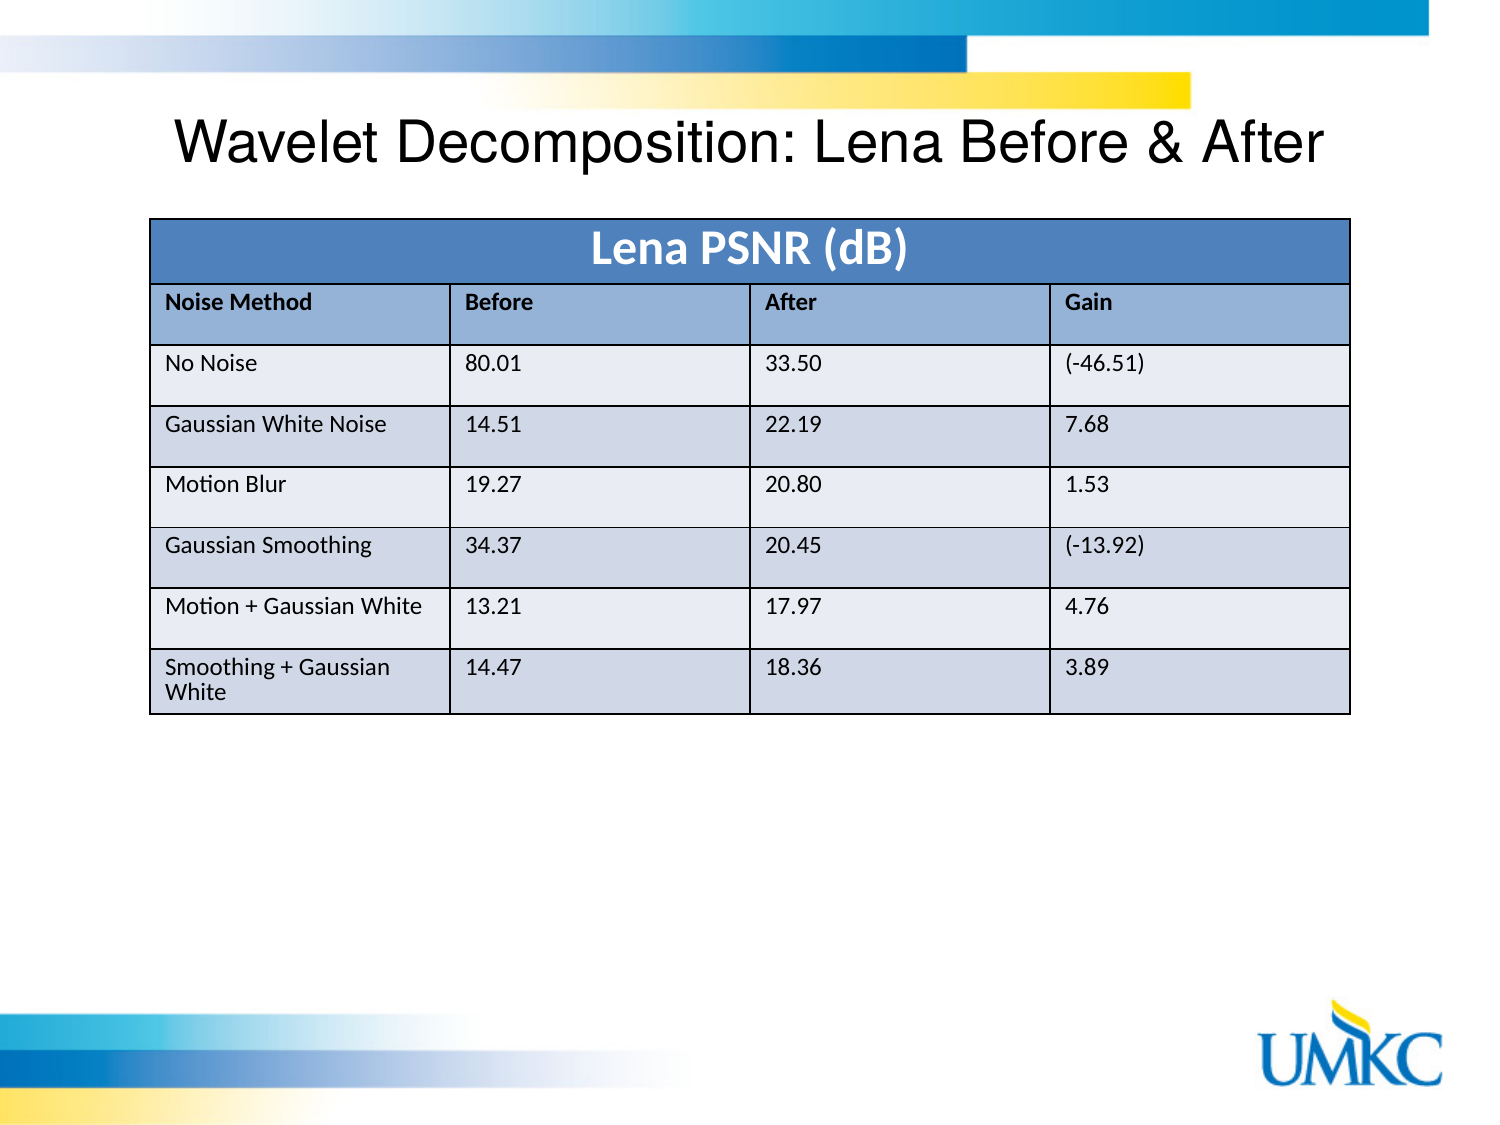

# Wavelet Decomposition: Lena Before & After
| Lena PSNR (dB) |  |  |  |
| --- | --- | --- | --- |
| Noise Method | Before | After | Gain |
| No Noise | 80.01 | 33.50 | (-46.51) |
| Gaussian White Noise | 14.51 | 22.19 | 7.68 |
| Motion Blur | 19.27 | 20.80 | 1.53 |
| Gaussian Smoothing | 34.37 | 20.45 | (-13.92) |
| Motion + Gaussian White | 13.21 | 17.97 | 4.76 |
| Smoothing + Gaussian White | 14.47 | 18.36 | 3.89 |